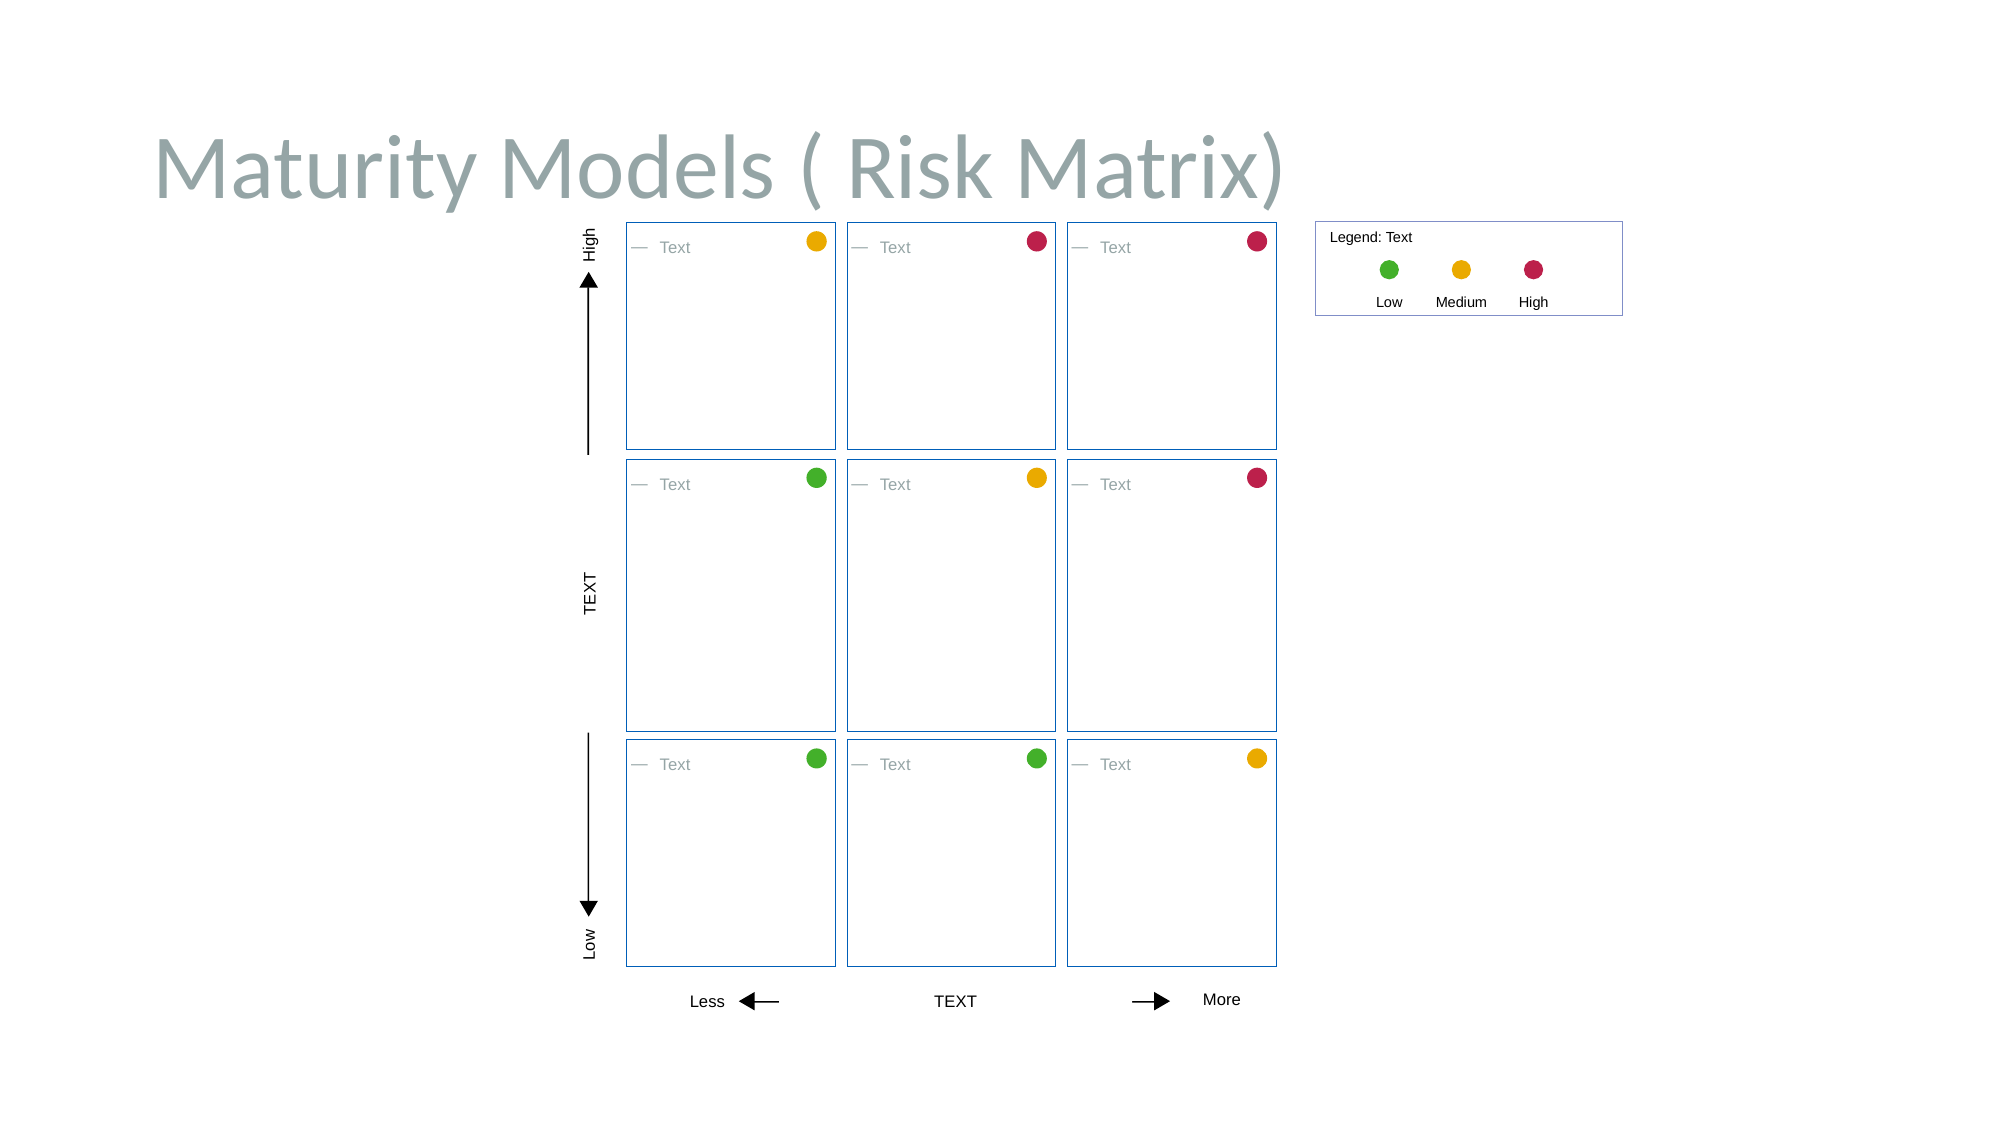

# Maturity Models ( Risk Matrix)

Legend: Text

Low

Medium

High
Text
Text
Text

High

Text
Text
Text

TEXT
Text
Text
Text

Low
TEXT
More
Less